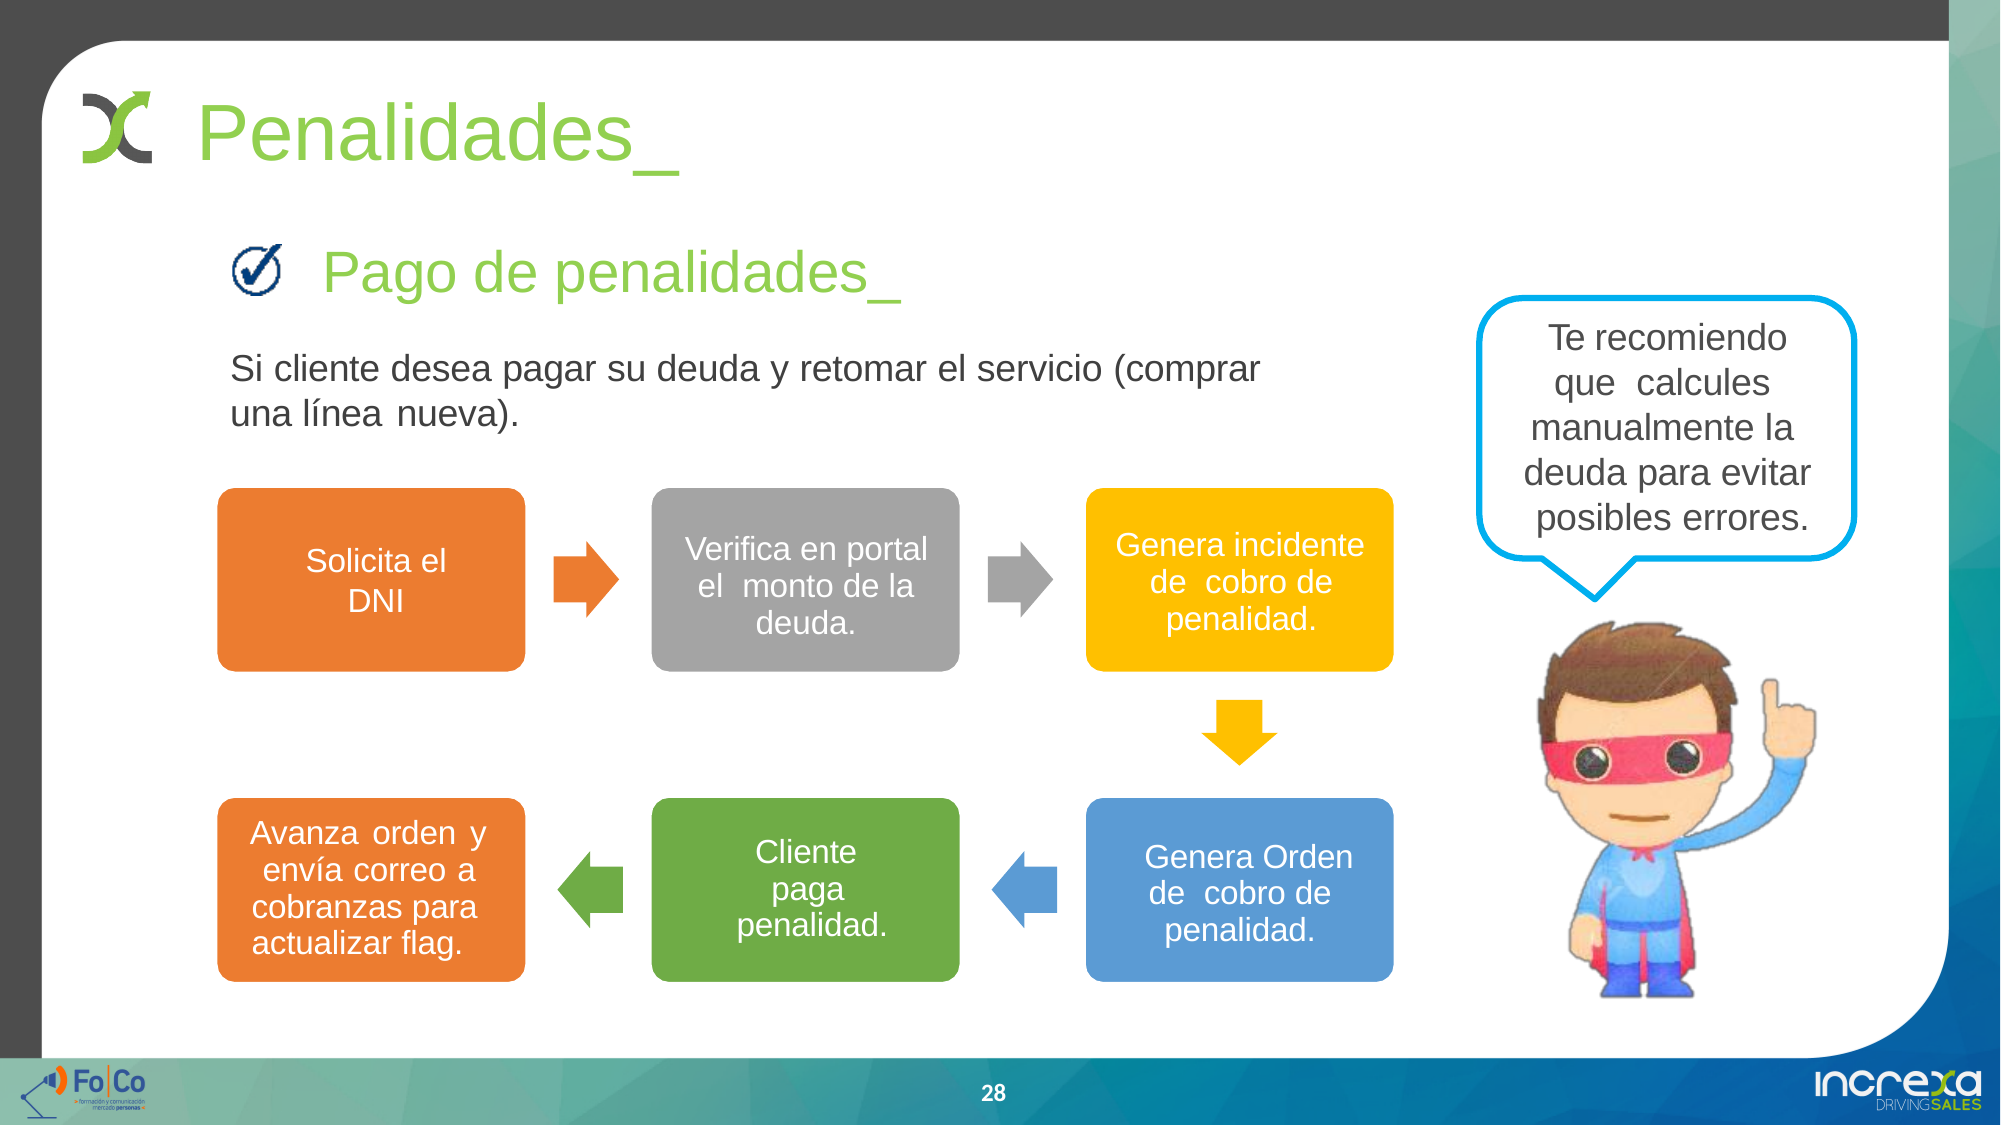

# Penalidades_
Pago de penalidades_

Te recomiendo que  calcules  manualmente la  deuda para evitar  posibles errores.
Si cliente desea pagar su deuda y retomar el servicio (comprar una línea nueva).

Genera incidente de  cobro de penalidad.
Verifica en portal el  monto de la deuda.
Solicita el DNI

Avanza orden y  envía correo a  cobranzas para  actualizar flag.
Cliente paga  penalidad.
Genera Orden de  cobro de penalidad.

28